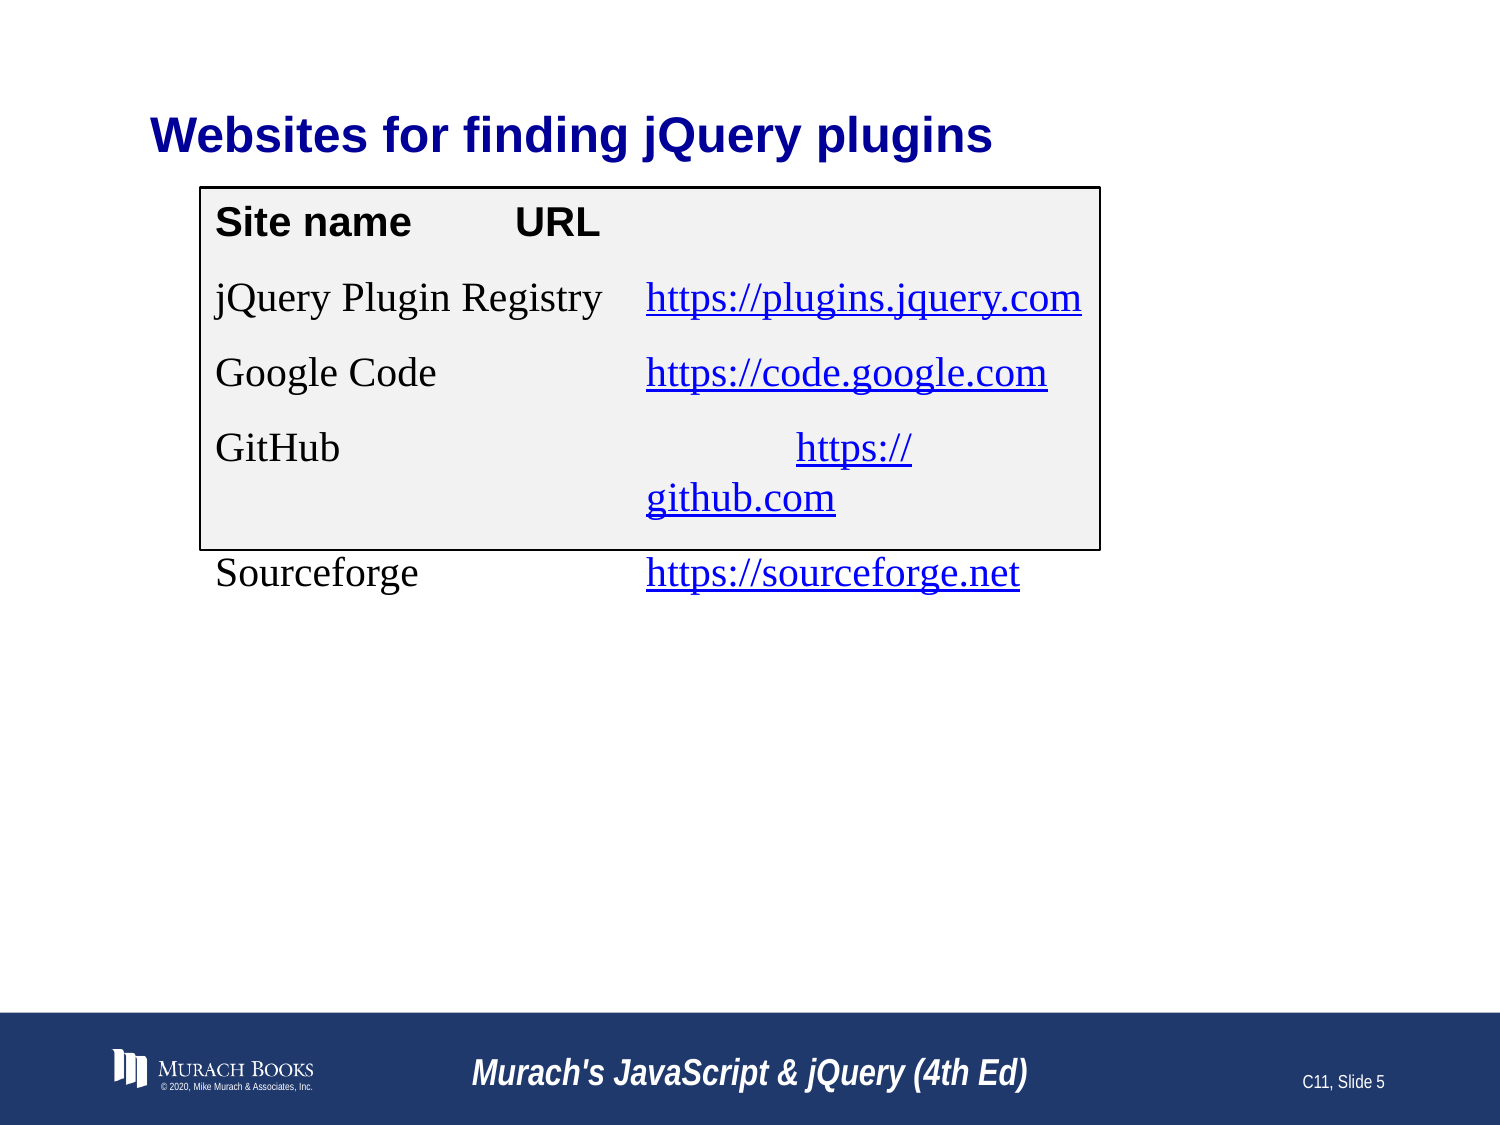

# Websites for finding jQuery plugins
Site name	URL
jQuery Plugin Registry	https://plugins.jquery.com
Google Code	https://code.google.com
GitHub		https://github.com
Sourceforge	https://sourceforge.net

© 2020, Mike Murach & Associates, Inc.
Murach's JavaScript & jQuery (4th Ed)

C11, Slide 5